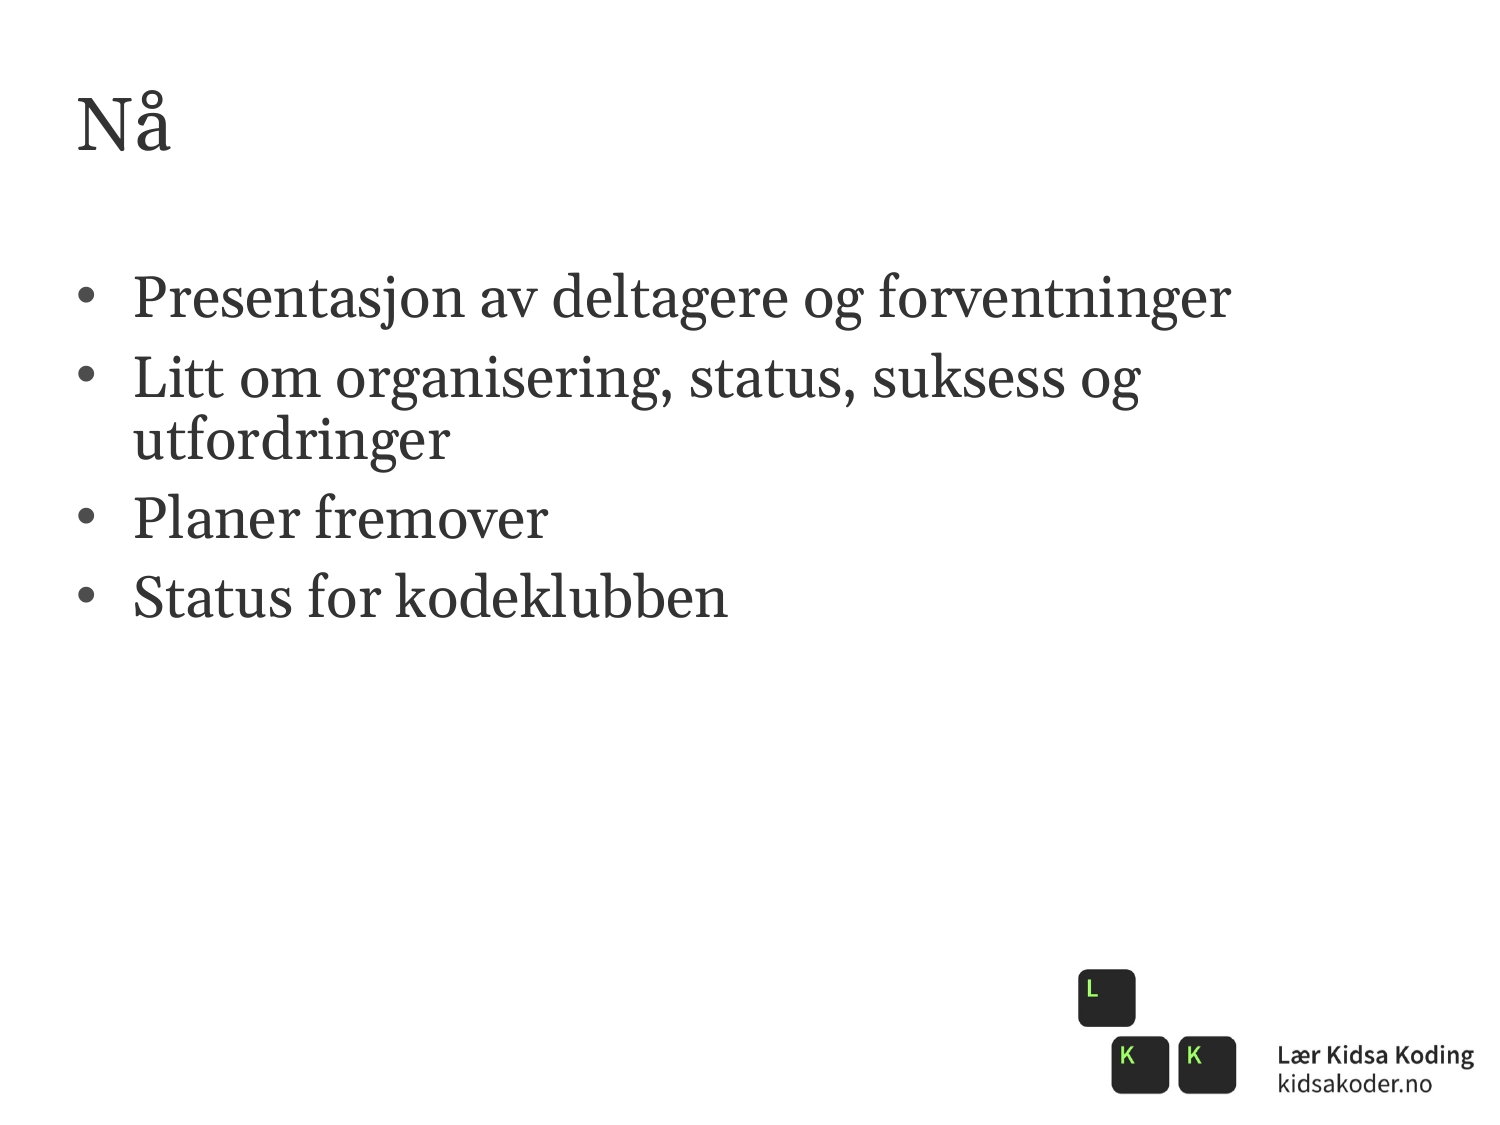

# Nå
Presentasjon av deltagere og forventninger
Litt om organisering, status, suksess og utfordringer
Planer fremover
Status for kodeklubben